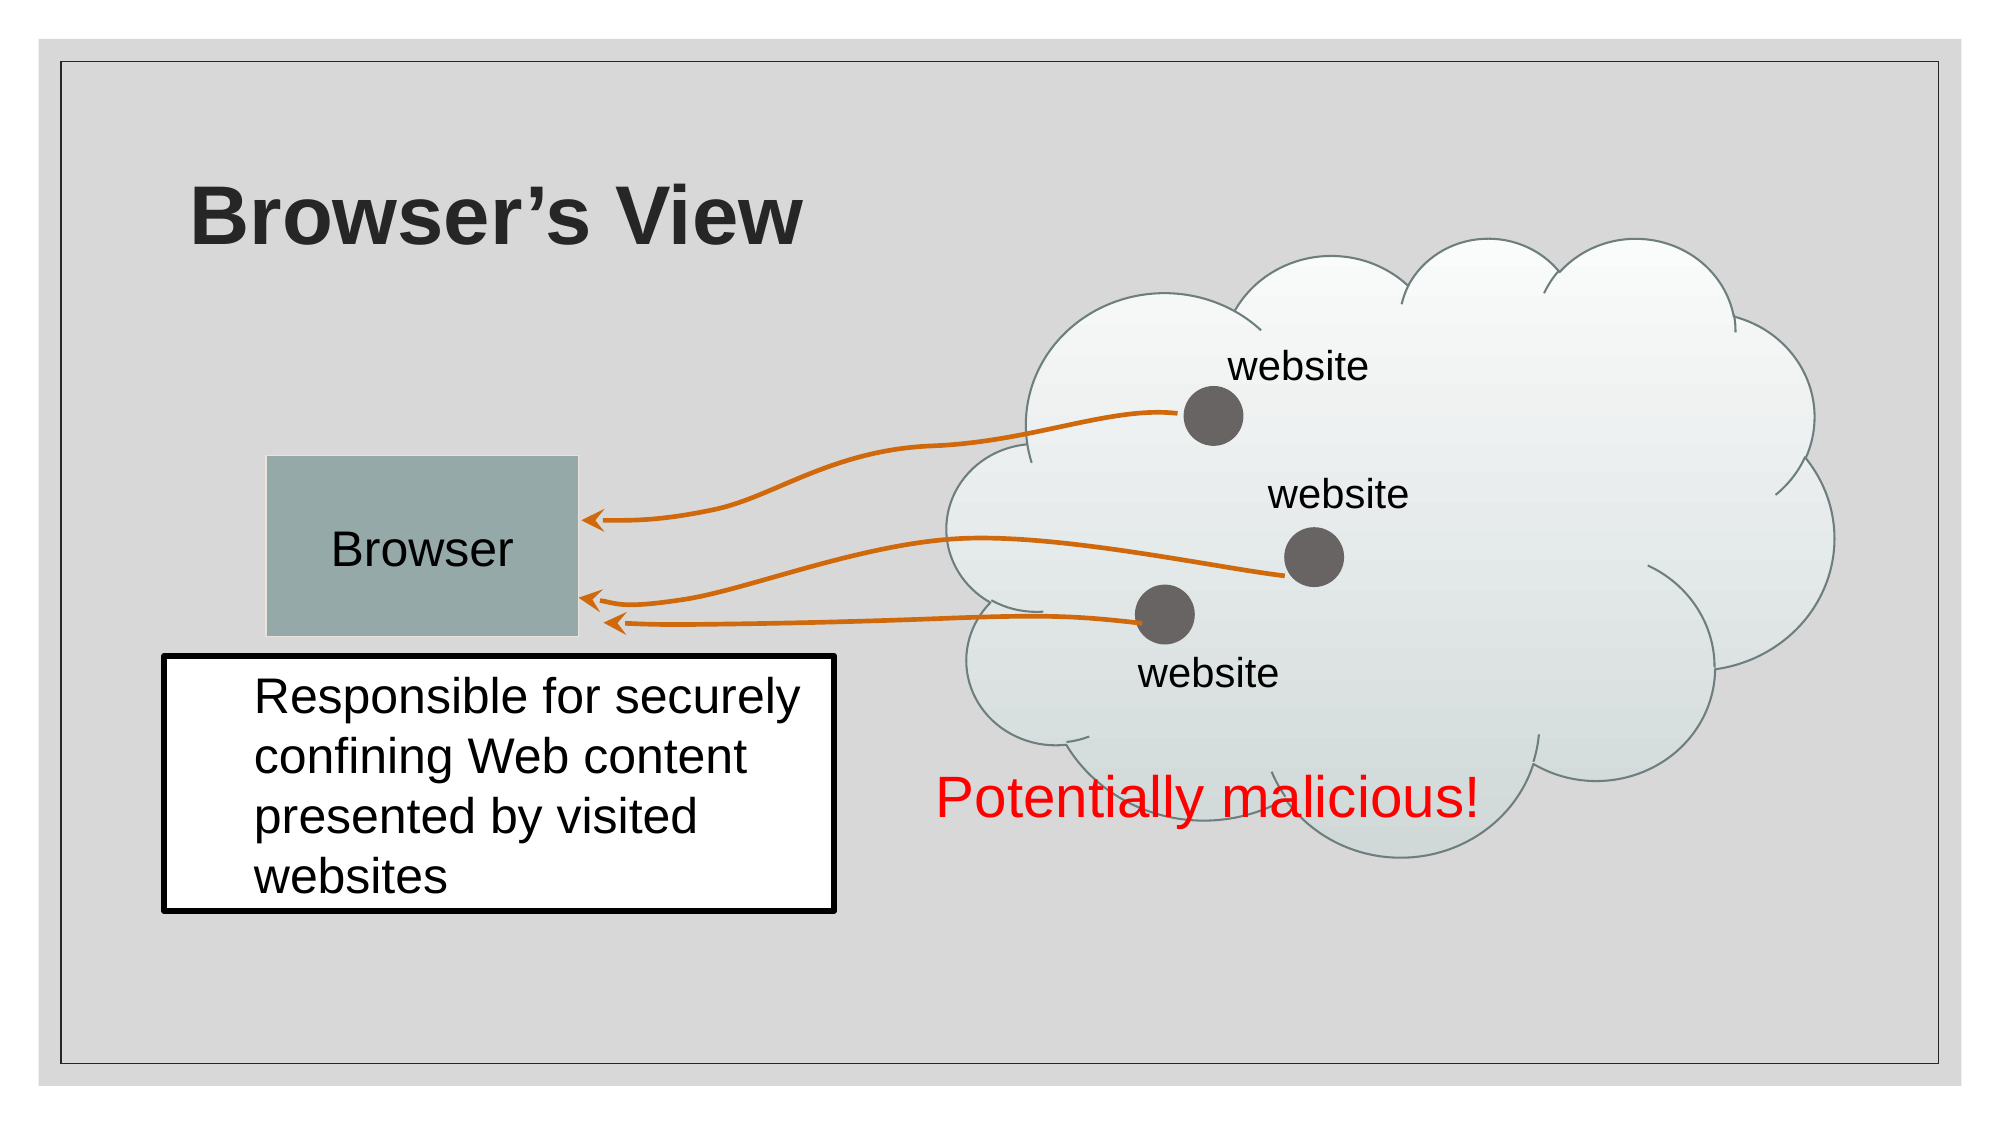

# Browser’s View

website

Browser
website

website
Responsible for securely confining Web content presented by visited websites
Potentially malicious!